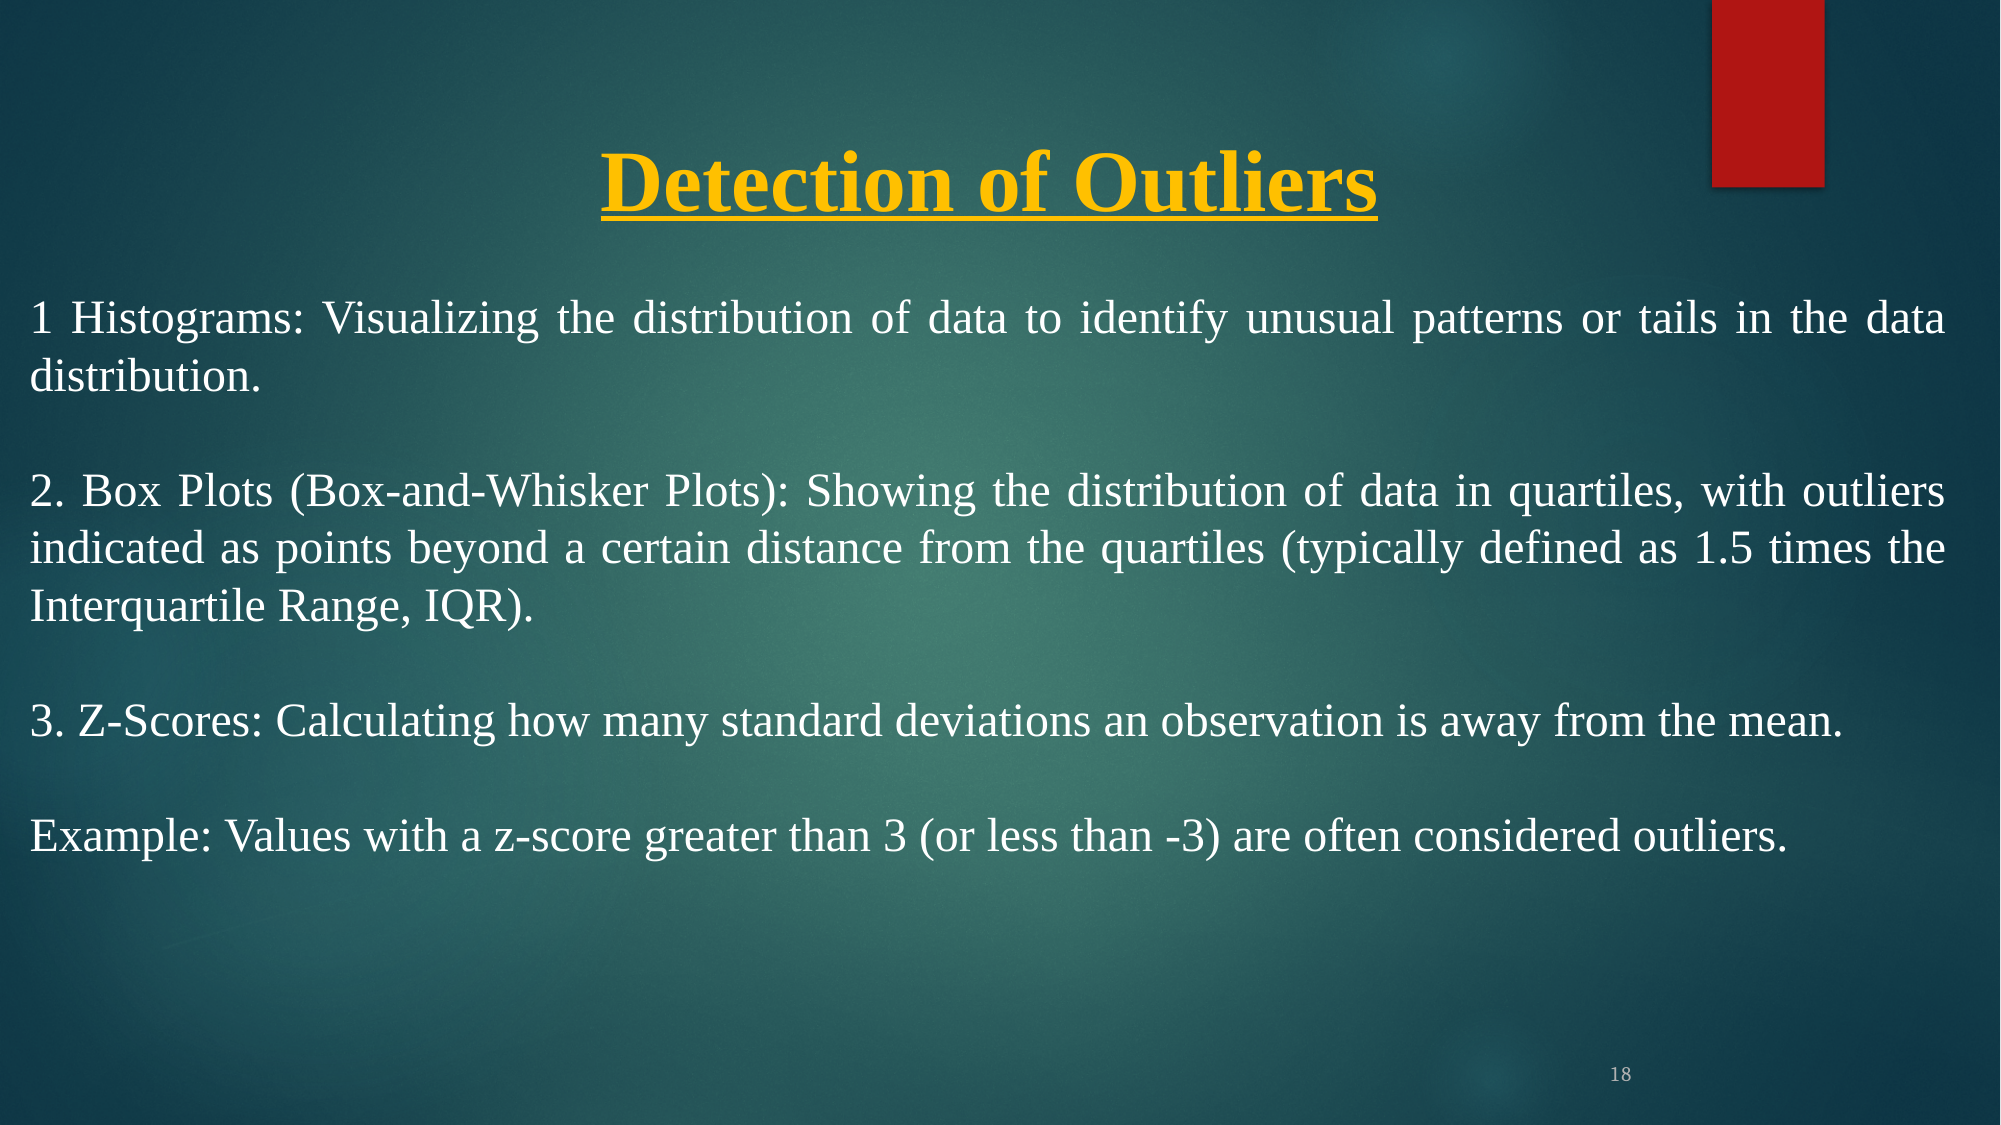

Detection of Outliers

1 Histograms: Visualizing the distribution of data to identify unusual patterns or tails in the data distribution.

2. Box Plots (Box-and-Whisker Plots): Showing the distribution of data in quartiles, with outliers indicated as points beyond a certain distance from the quartiles (typically defined as 1.5 times the Interquartile Range, IQR).

3. Z-Scores: Calculating how many standard deviations an observation is away from the mean.

Example: Values with a z-score greater than 3 (or less than -3) are often considered outliers.

18